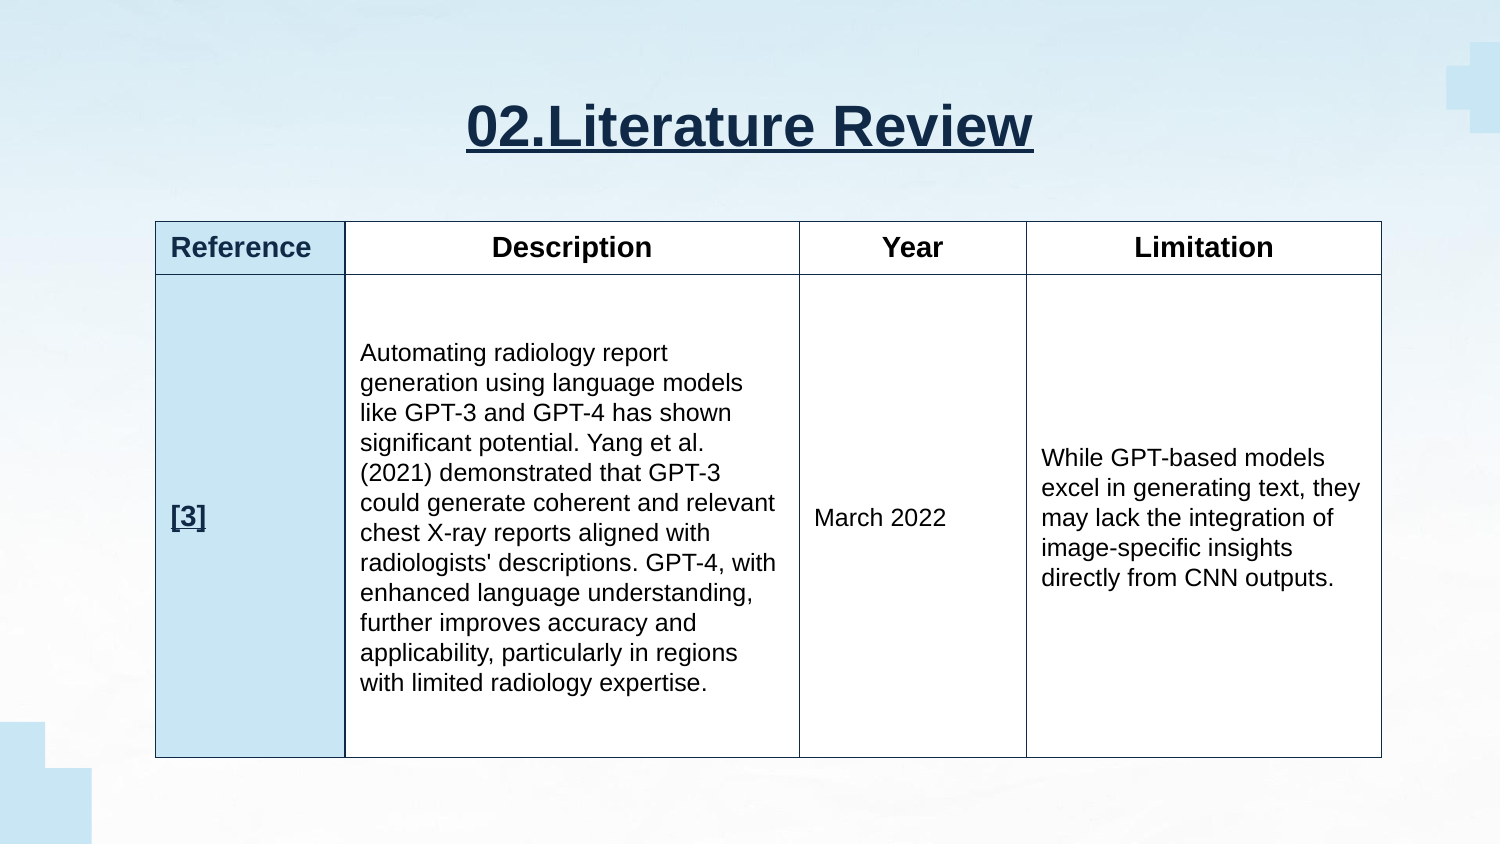

# 02.Literature Review
| Reference | Description | Year | Limitation |
| --- | --- | --- | --- |
| [3] | Automating radiology report generation using language models like GPT-3 and GPT-4 has shown significant potential. Yang et al. (2021) demonstrated that GPT-3 could generate coherent and relevant chest X-ray reports aligned with radiologists' descriptions. GPT-4, with enhanced language understanding, further improves accuracy and applicability, particularly in regions with limited radiology expertise. | March 2022 | While GPT-based models excel in generating text, they may lack the integration of image-specific insights directly from CNN outputs. |